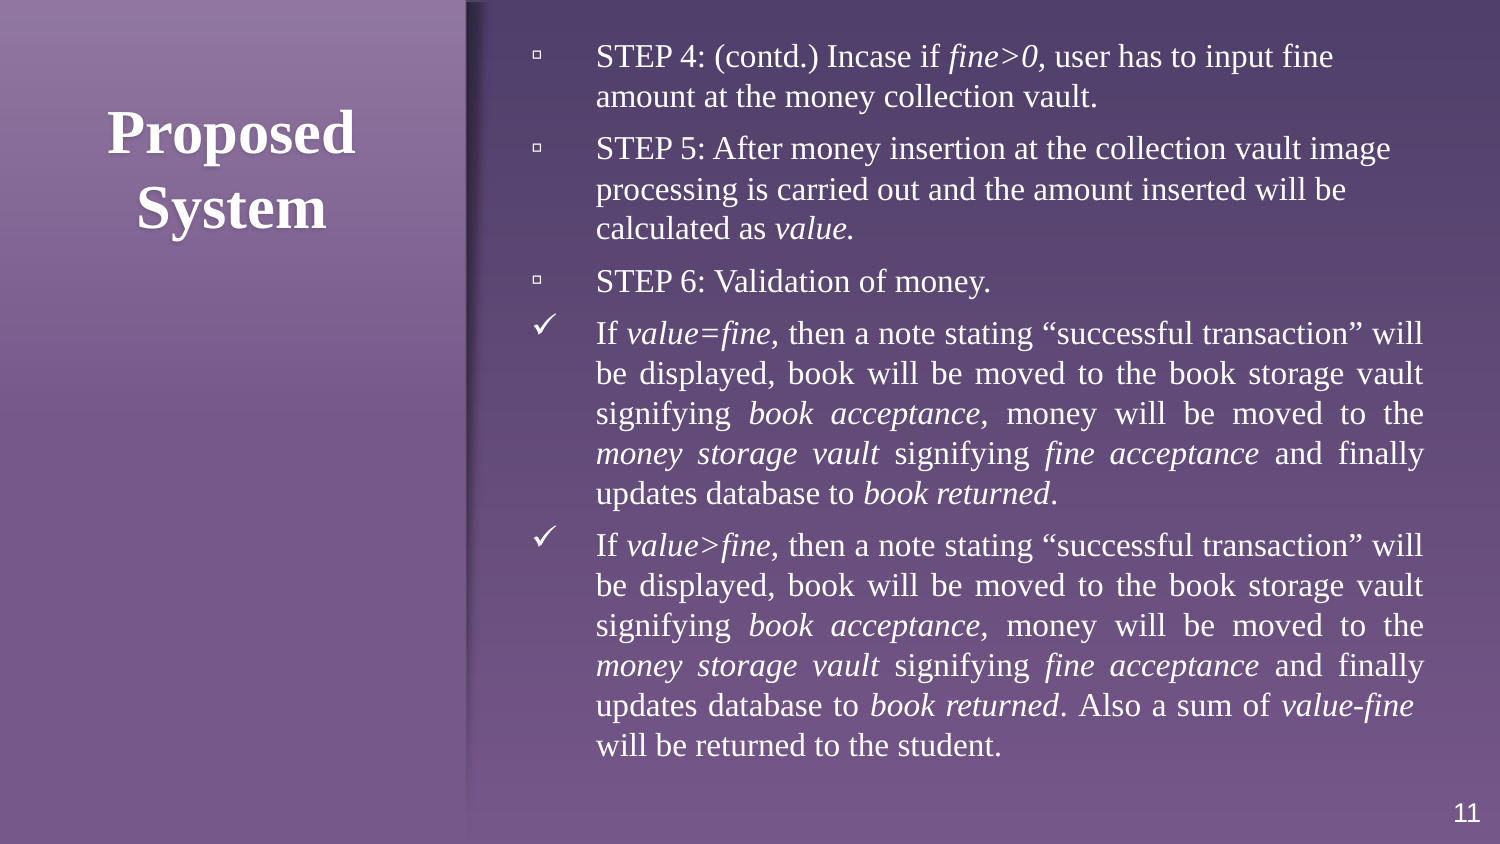

STEP 4: (contd.) Incase if fine>0, user has to input fine amount at the money collection vault.
STEP 5: After money insertion at the collection vault image processing is carried out and the amount inserted will be calculated as value.
STEP 6: Validation of money.
If value=fine, then a note stating “successful transaction” will be displayed, book will be moved to the book storage vault signifying book acceptance, money will be moved to the money storage vault signifying fine acceptance and finally updates database to book returned.
If value>fine, then a note stating “successful transaction” will be displayed, book will be moved to the book storage vault signifying book acceptance, money will be moved to the money storage vault signifying fine acceptance and finally updates database to book returned. Also a sum of value-fine  will be returned to the student.

# Proposed System
11